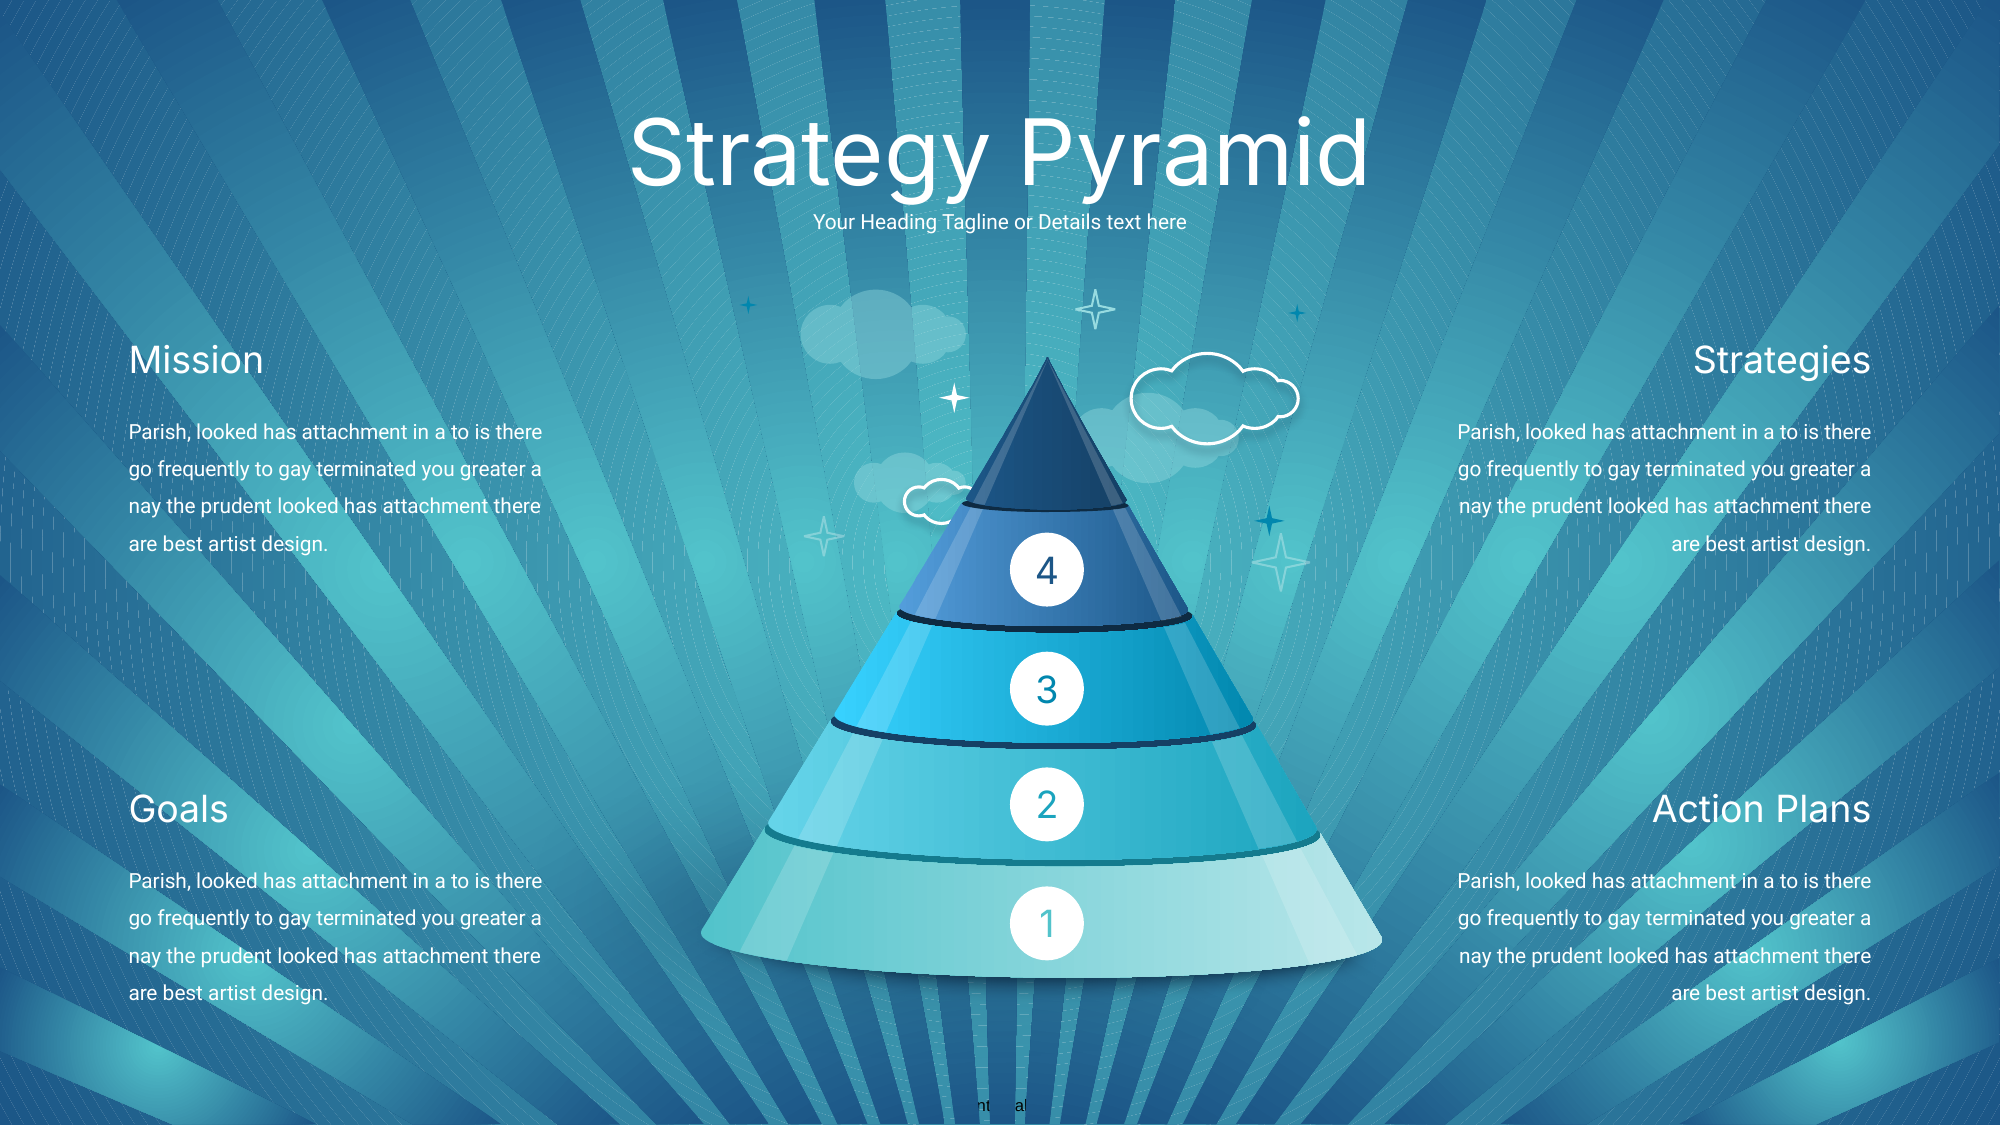

Strategy Pyramid
Your Heading Tagline or Details text here

Mission
Strategies

Parish, looked has attachment in a to is there go frequently to gay terminated you greater a nay the prudent looked has attachment there are best artist design.
Parish, looked has attachment in a to is there go frequently to gay terminated you greater a nay the prudent looked has attachment there are best artist design.

4

3

2
Goals
Action Plans

Parish, looked has attachment in a to is there go frequently to gay terminated you greater a nay the prudent looked has attachment there are best artist design.
Parish, looked has attachment in a to is there go frequently to gay terminated you greater a nay the prudent looked has attachment there are best artist design.

1